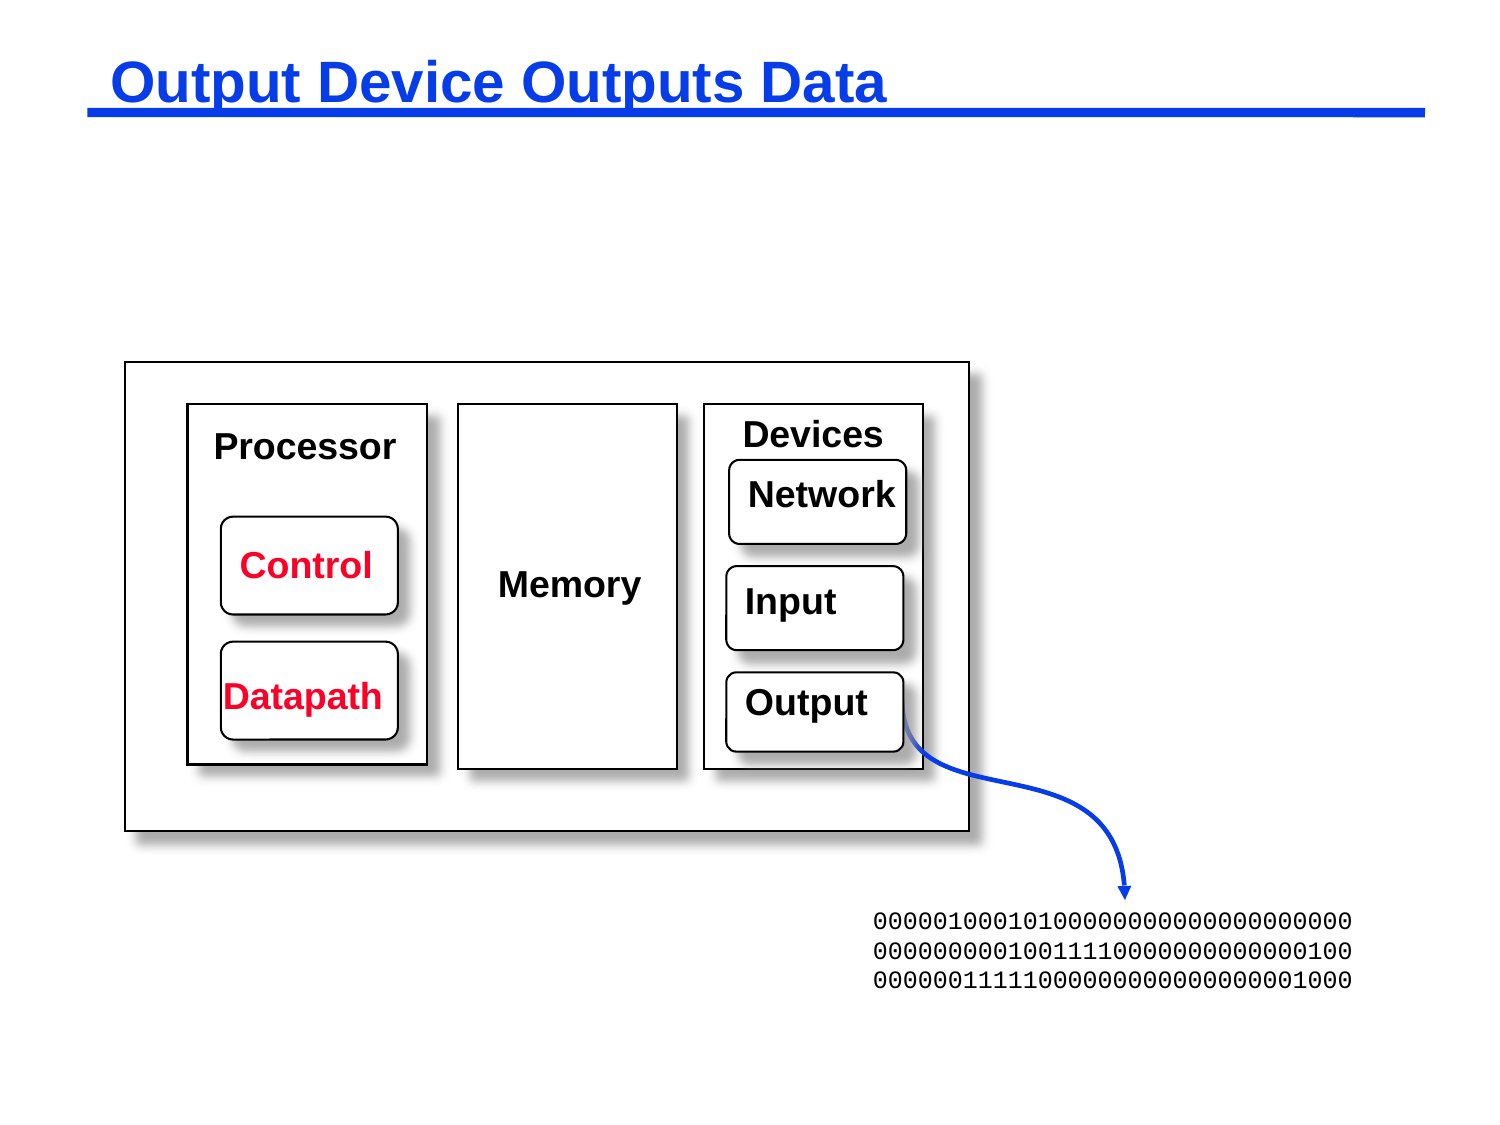

# Output Device Outputs Data

Devices
 Processor

Network

Control
Memory

Input

Datapath
Output
00000100010100000000000000000000
00000000010011110000000000000100
00000011111000000000000000001000